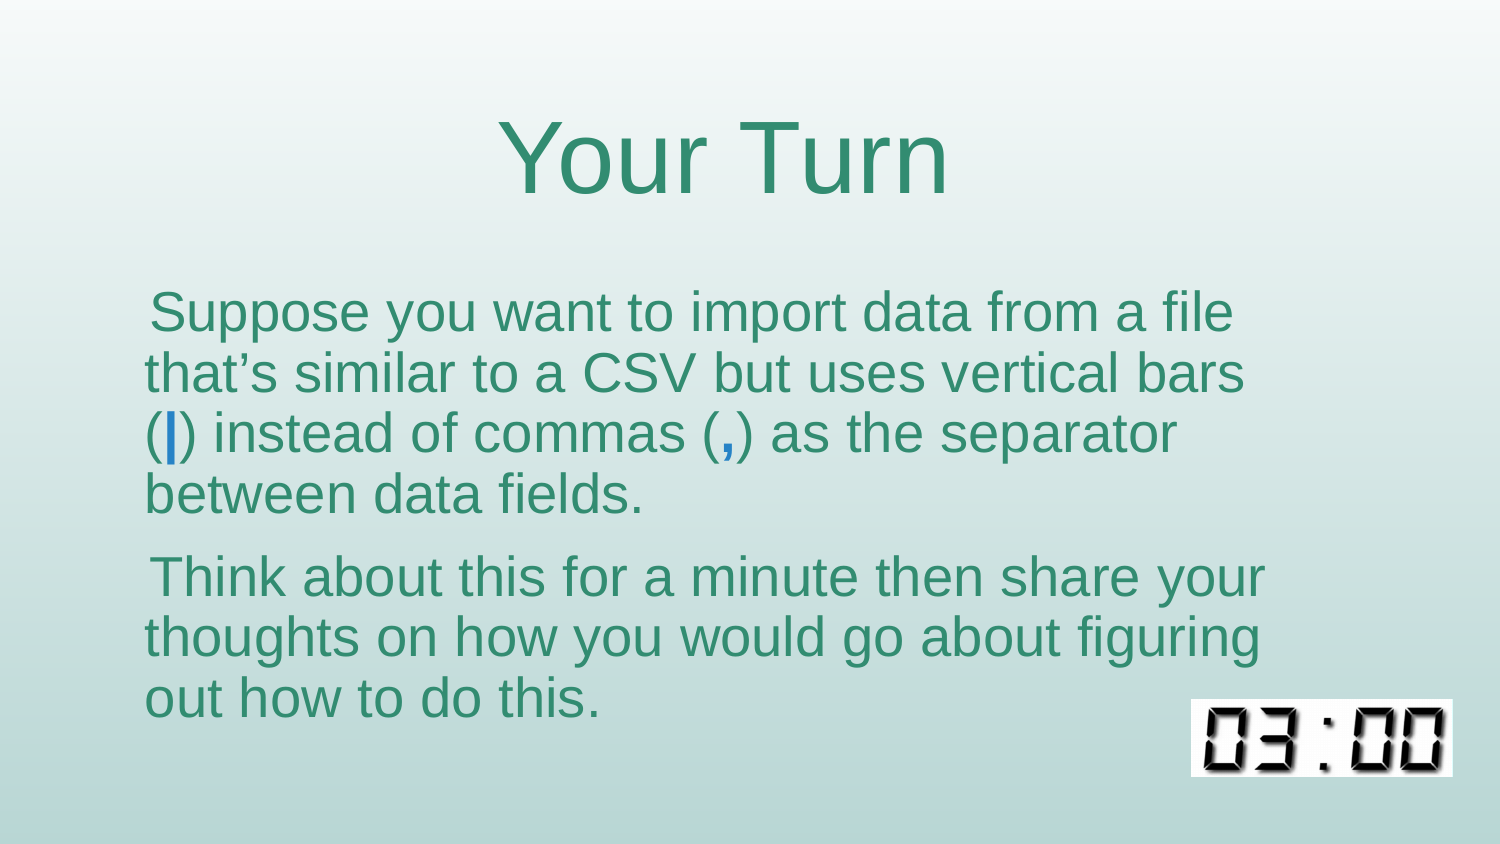

# Your Turn
Suppose you want to import data from a file that’s similar to a CSV but uses vertical bars (|) instead of commas (,) as the separator between data fields.
Think about this for a minute then share your thoughts on how you would go about figuring out how to do this.